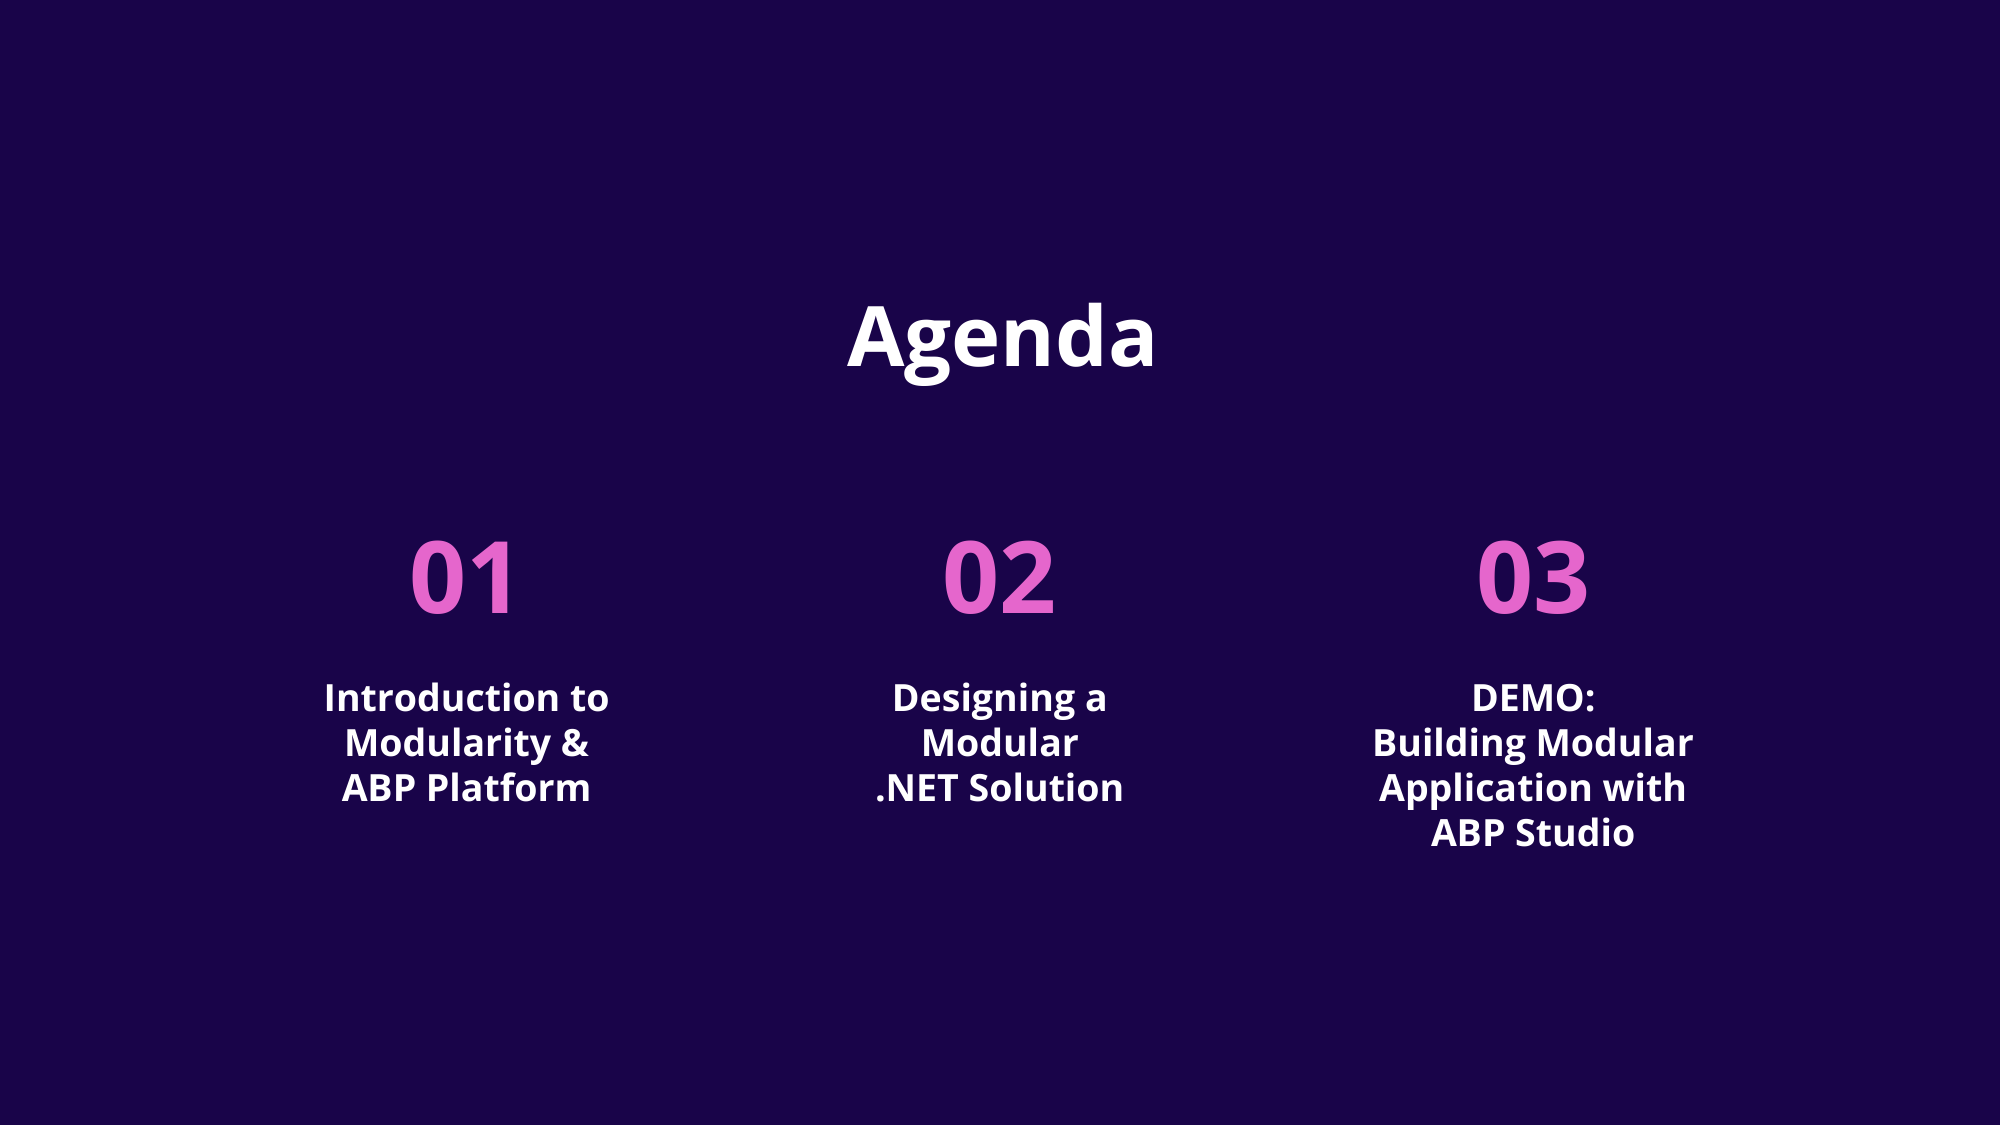

# Agenda
01
02
03
Introduction to Modularity &
ABP Platform
Designing a Modular
.NET Solution
DEMO:
Building Modular Application with ABP Studio